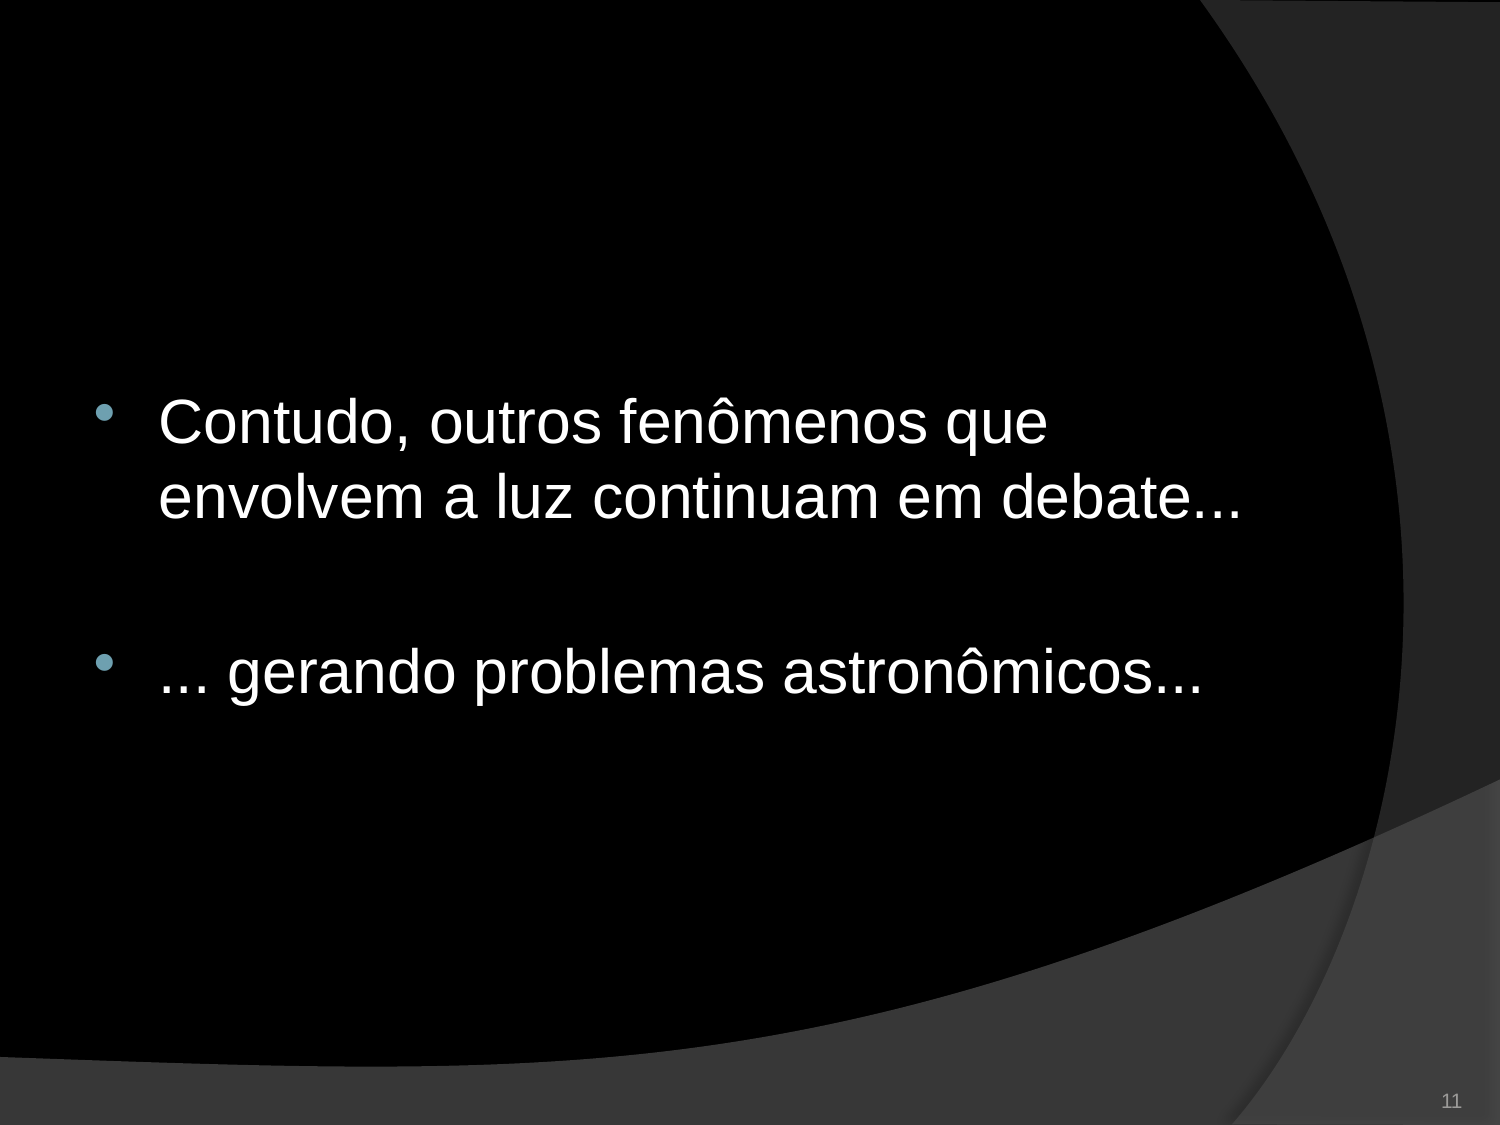

Contudo, outros fenômenos que envolvem a luz continuam em debate...

... gerando problemas astronômicos...
11